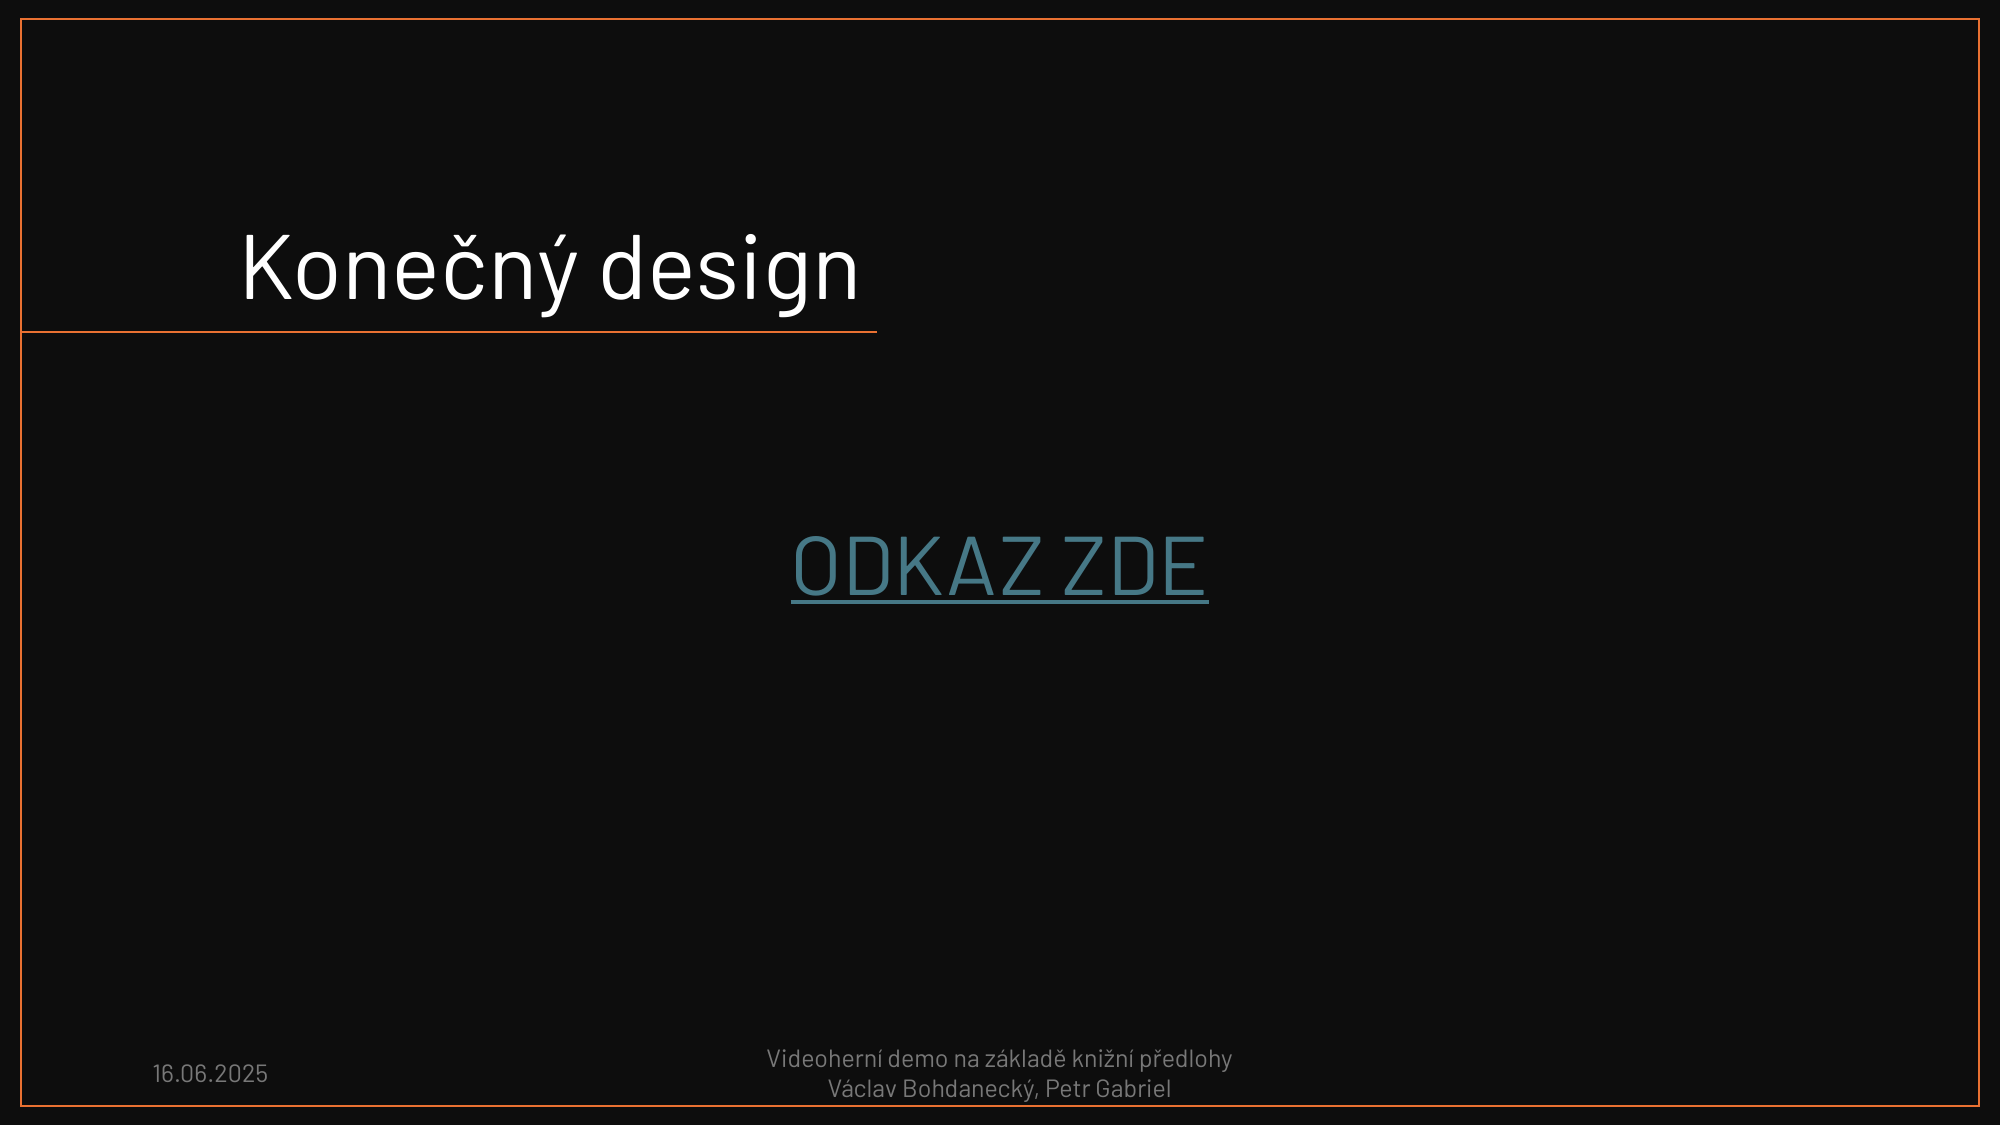

# Konečný design
ODKAZ ZDE
16.06.2025
Videoherní demo na základě knižní předlohy
Václav Bohdanecký, Petr Gabriel
21